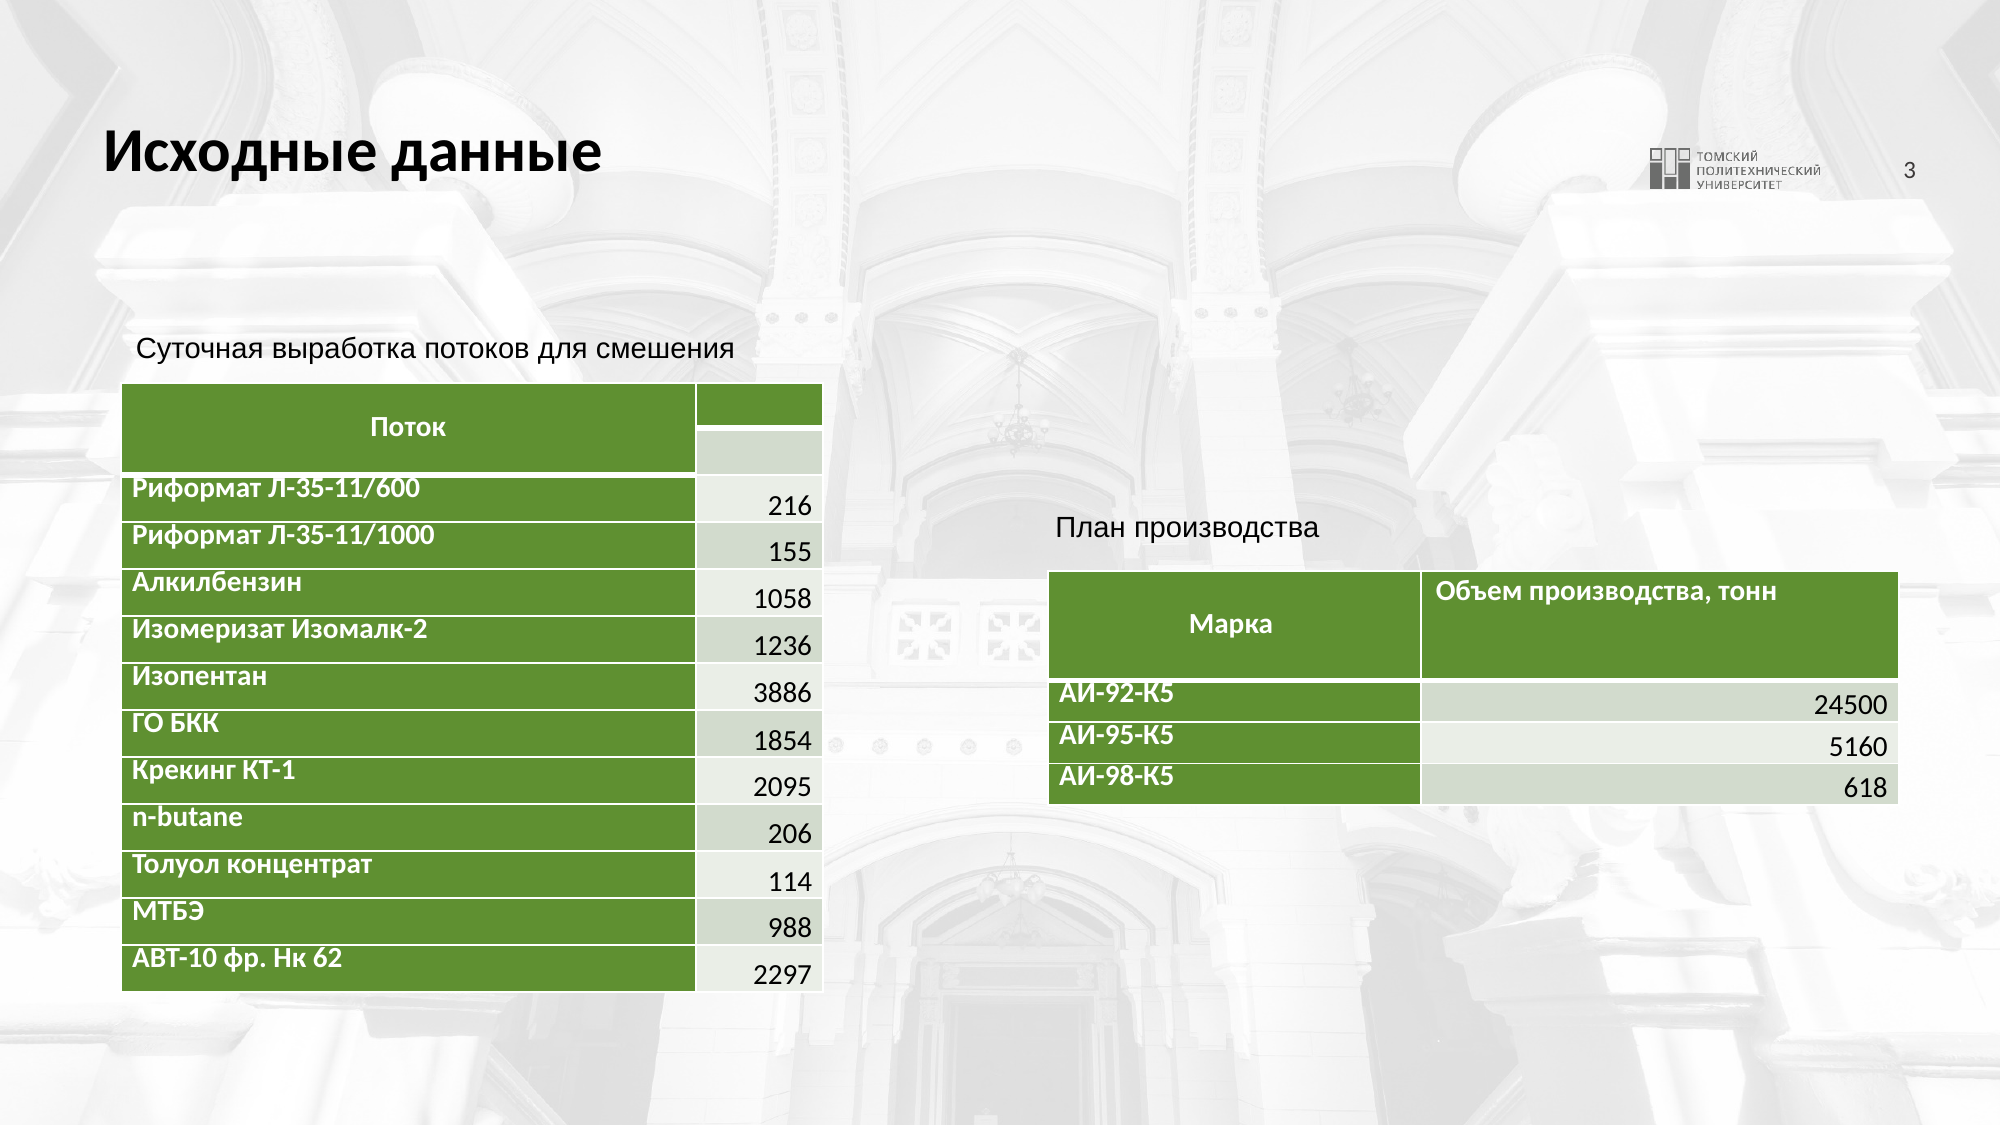

# Исходные данные
Суточная выработка потоков для смешения

| Поток |  |
| --- | --- |
|  |  |
| Риформат Л-35-11/600 | 216 |
| Риформат Л-35-11/1000 | 155 |
| Алкилбензин | 1058 |
| Изомеризат Изомалк-2 | 1236 |
| Изопентан | 3886 |
| ГО БКК | 1854 |
| Крекинг КТ-1 | 2095 |
| n-butane | 206 |
| Толуол концентрат | 114 |
| МТБЭ | 988 |
| АВТ-10 фр. Нк 62 | 2297 |
План производства

| Марка | Объем производства, тонн |
| --- | --- |
| АИ-92-К5 | 24500 |
| АИ-95-К5 | 5160 |
| АИ-98-К5 | 618 |